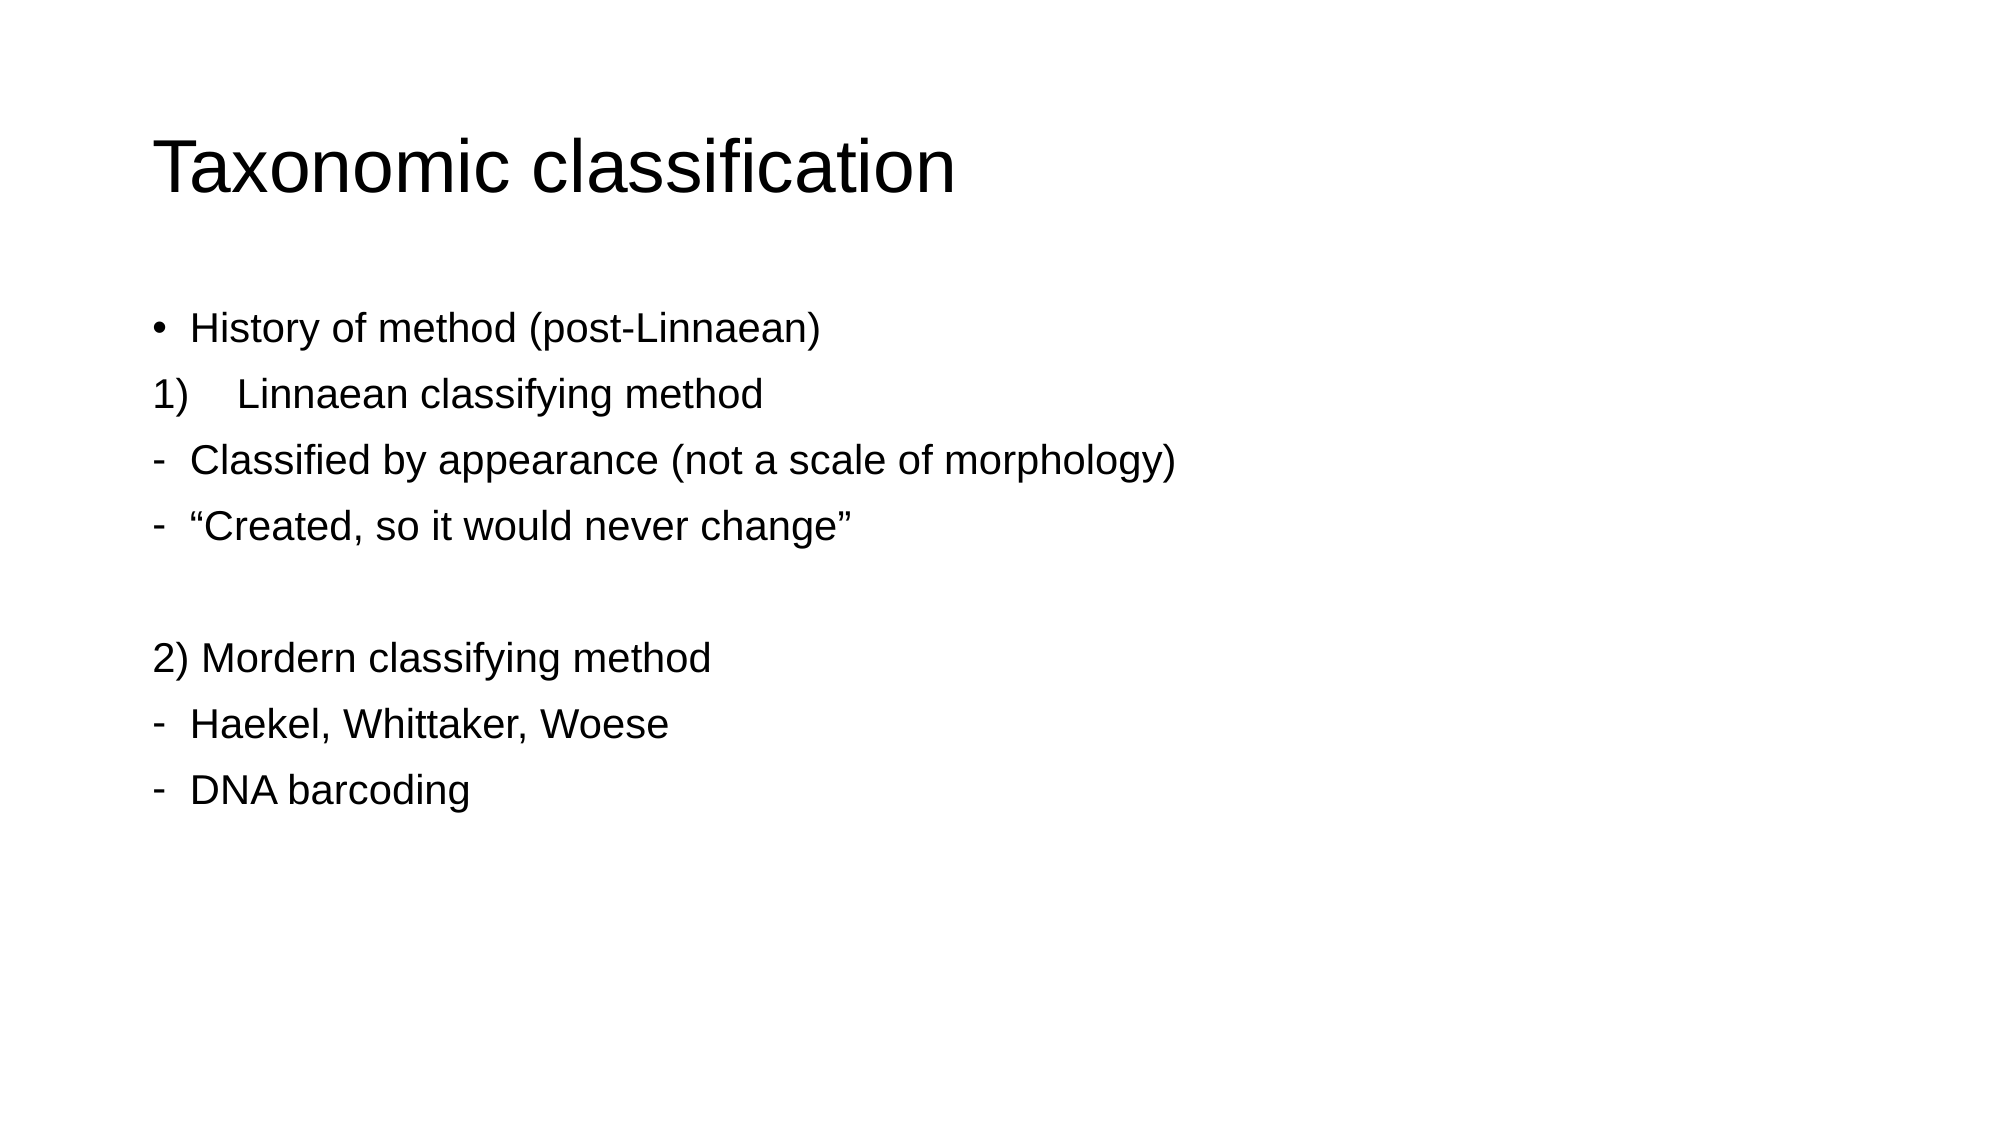

# Taxonomic classification
History of method (post-Linnaean)
Linnaean classifying method
Classified by appearance (not a scale of morphology)
“Created, so it would never change”

2) Mordern classifying method
Haekel, Whittaker, Woese
DNA barcoding